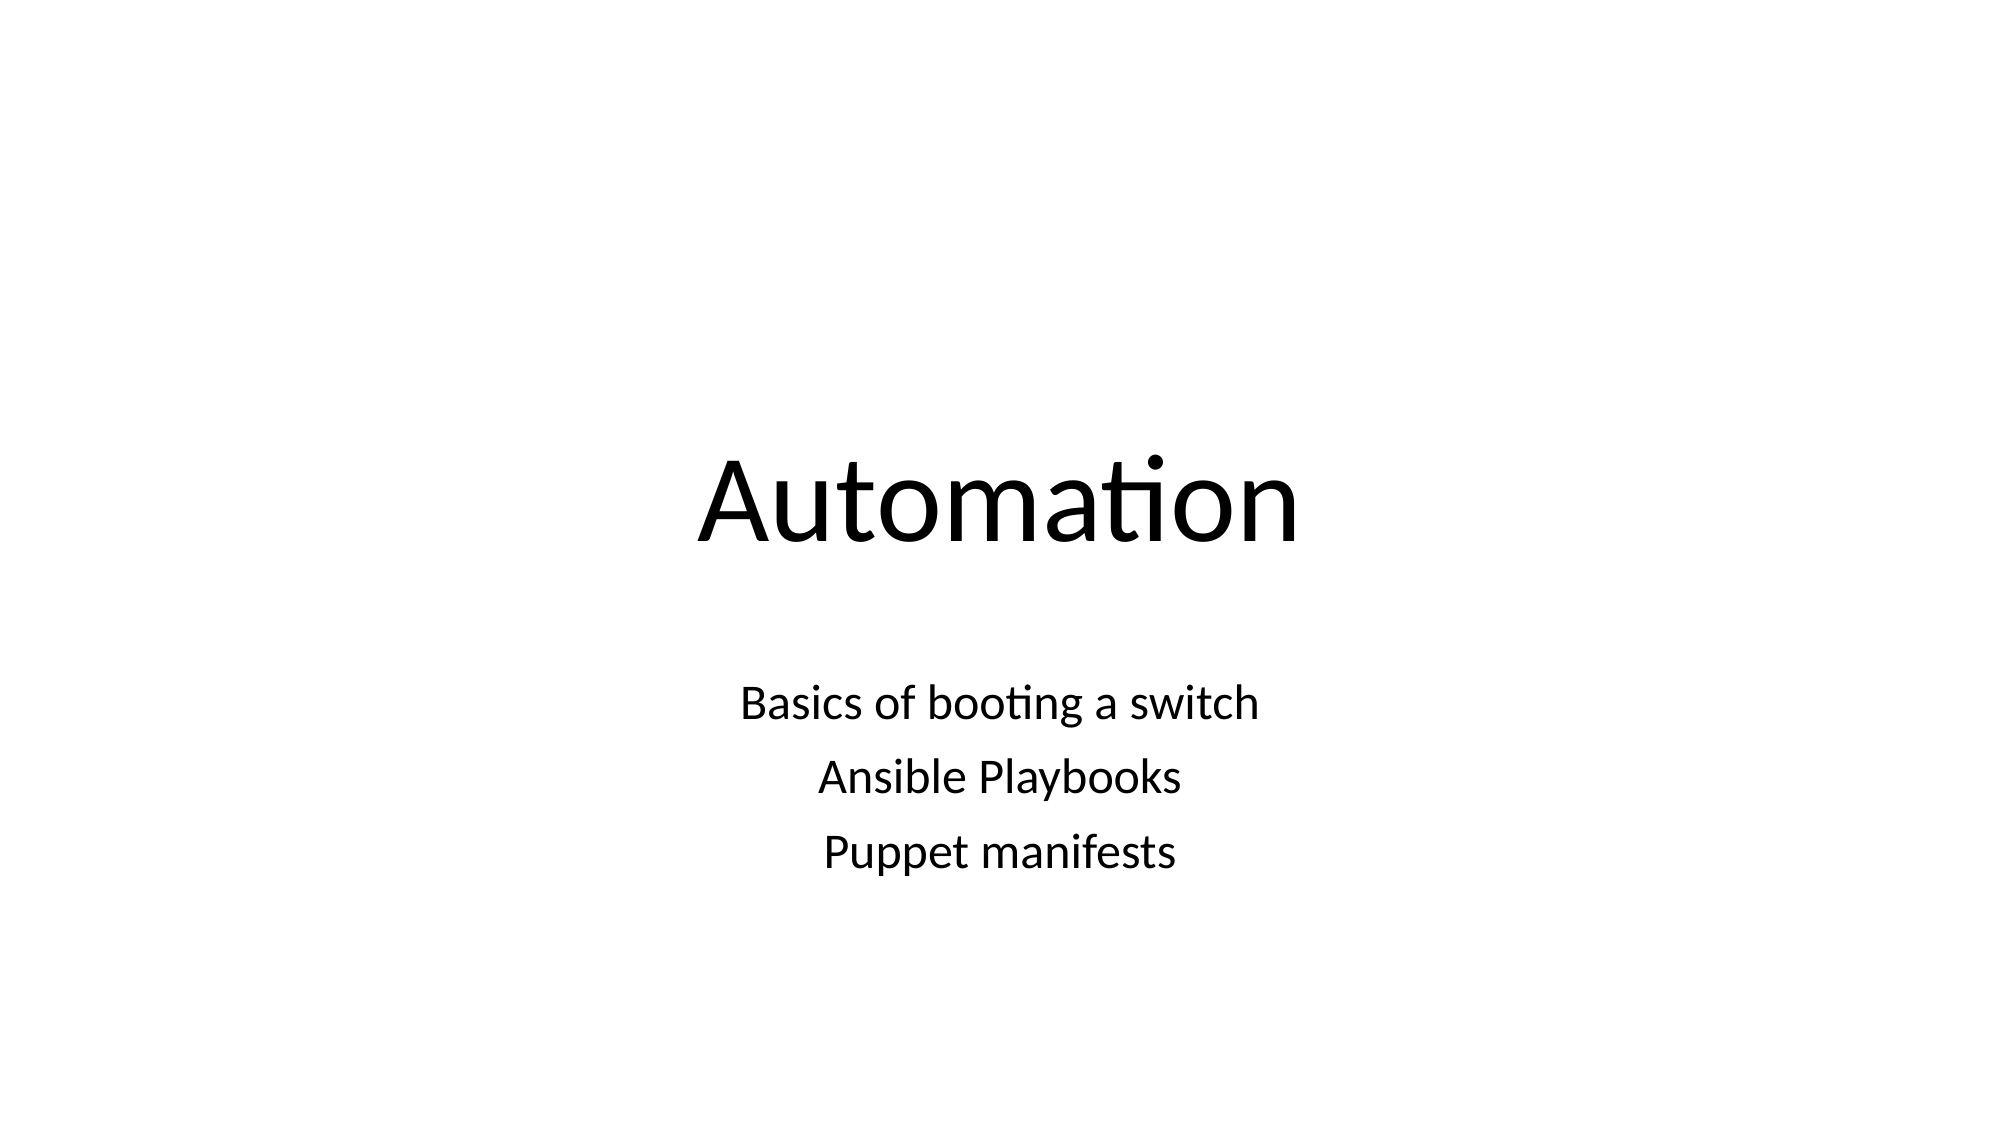

# Automation
Basics of booting a switch
Ansible Playbooks
Puppet manifests